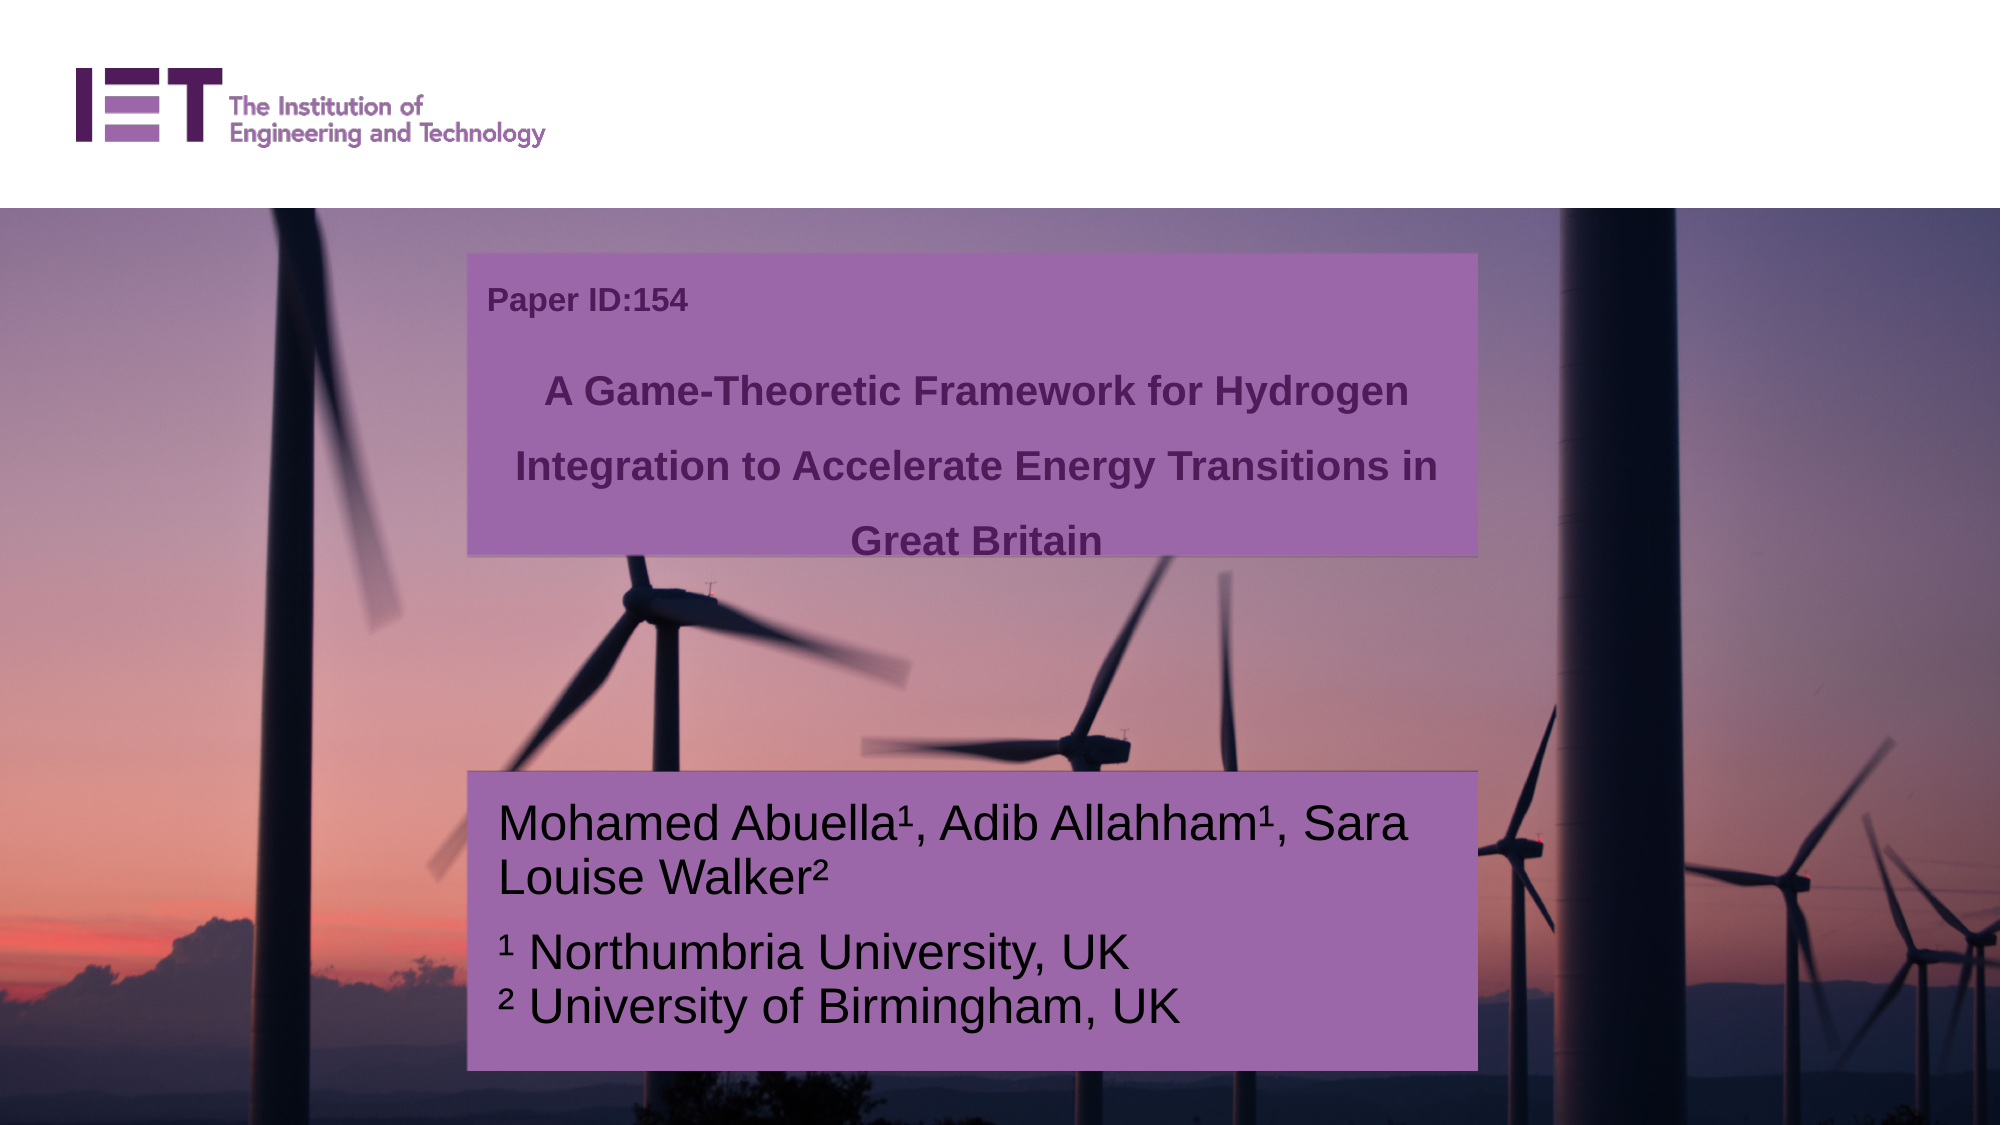

Paper ID:154
A Game-Theoretic Framework for Hydrogen Integration to Accelerate Energy Transitions in Great Britain
Mohamed Abuella¹, Adib Allahham¹, Sara Louise Walker²
¹ Northumbria University, UK
² University of Birmingham, UK